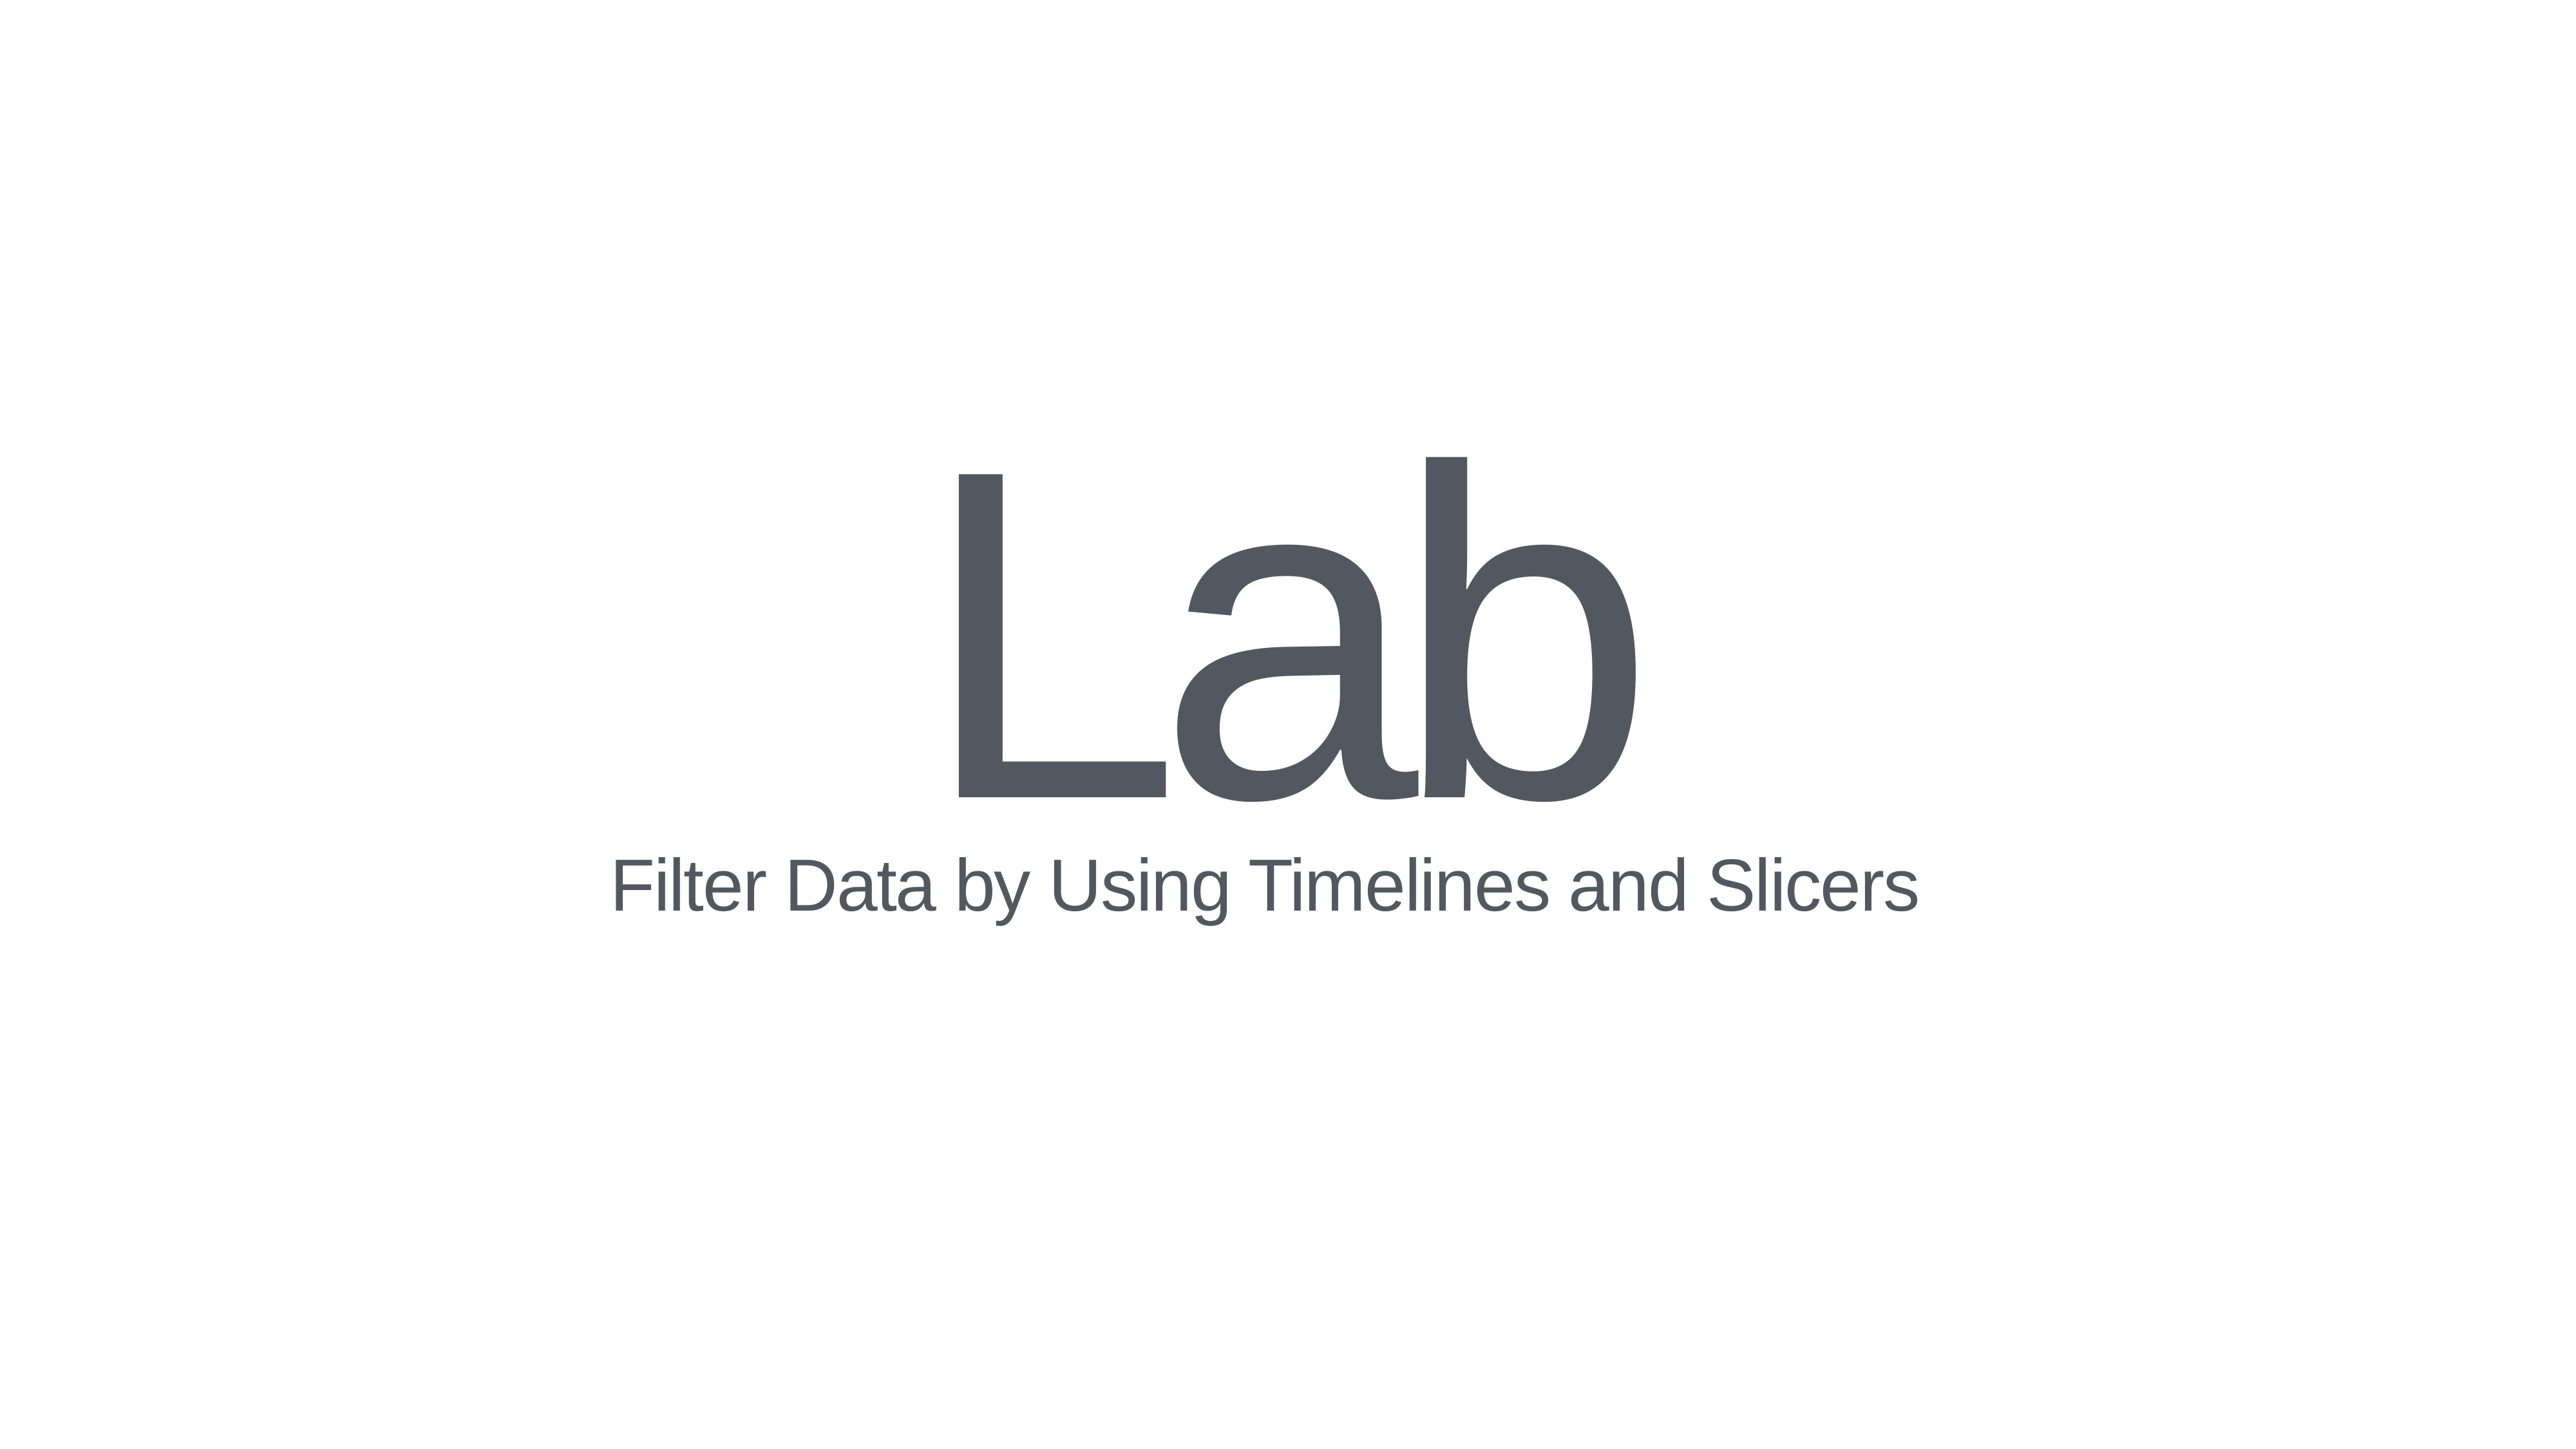

Lab
Filter Data by Using Timelines and Slicers